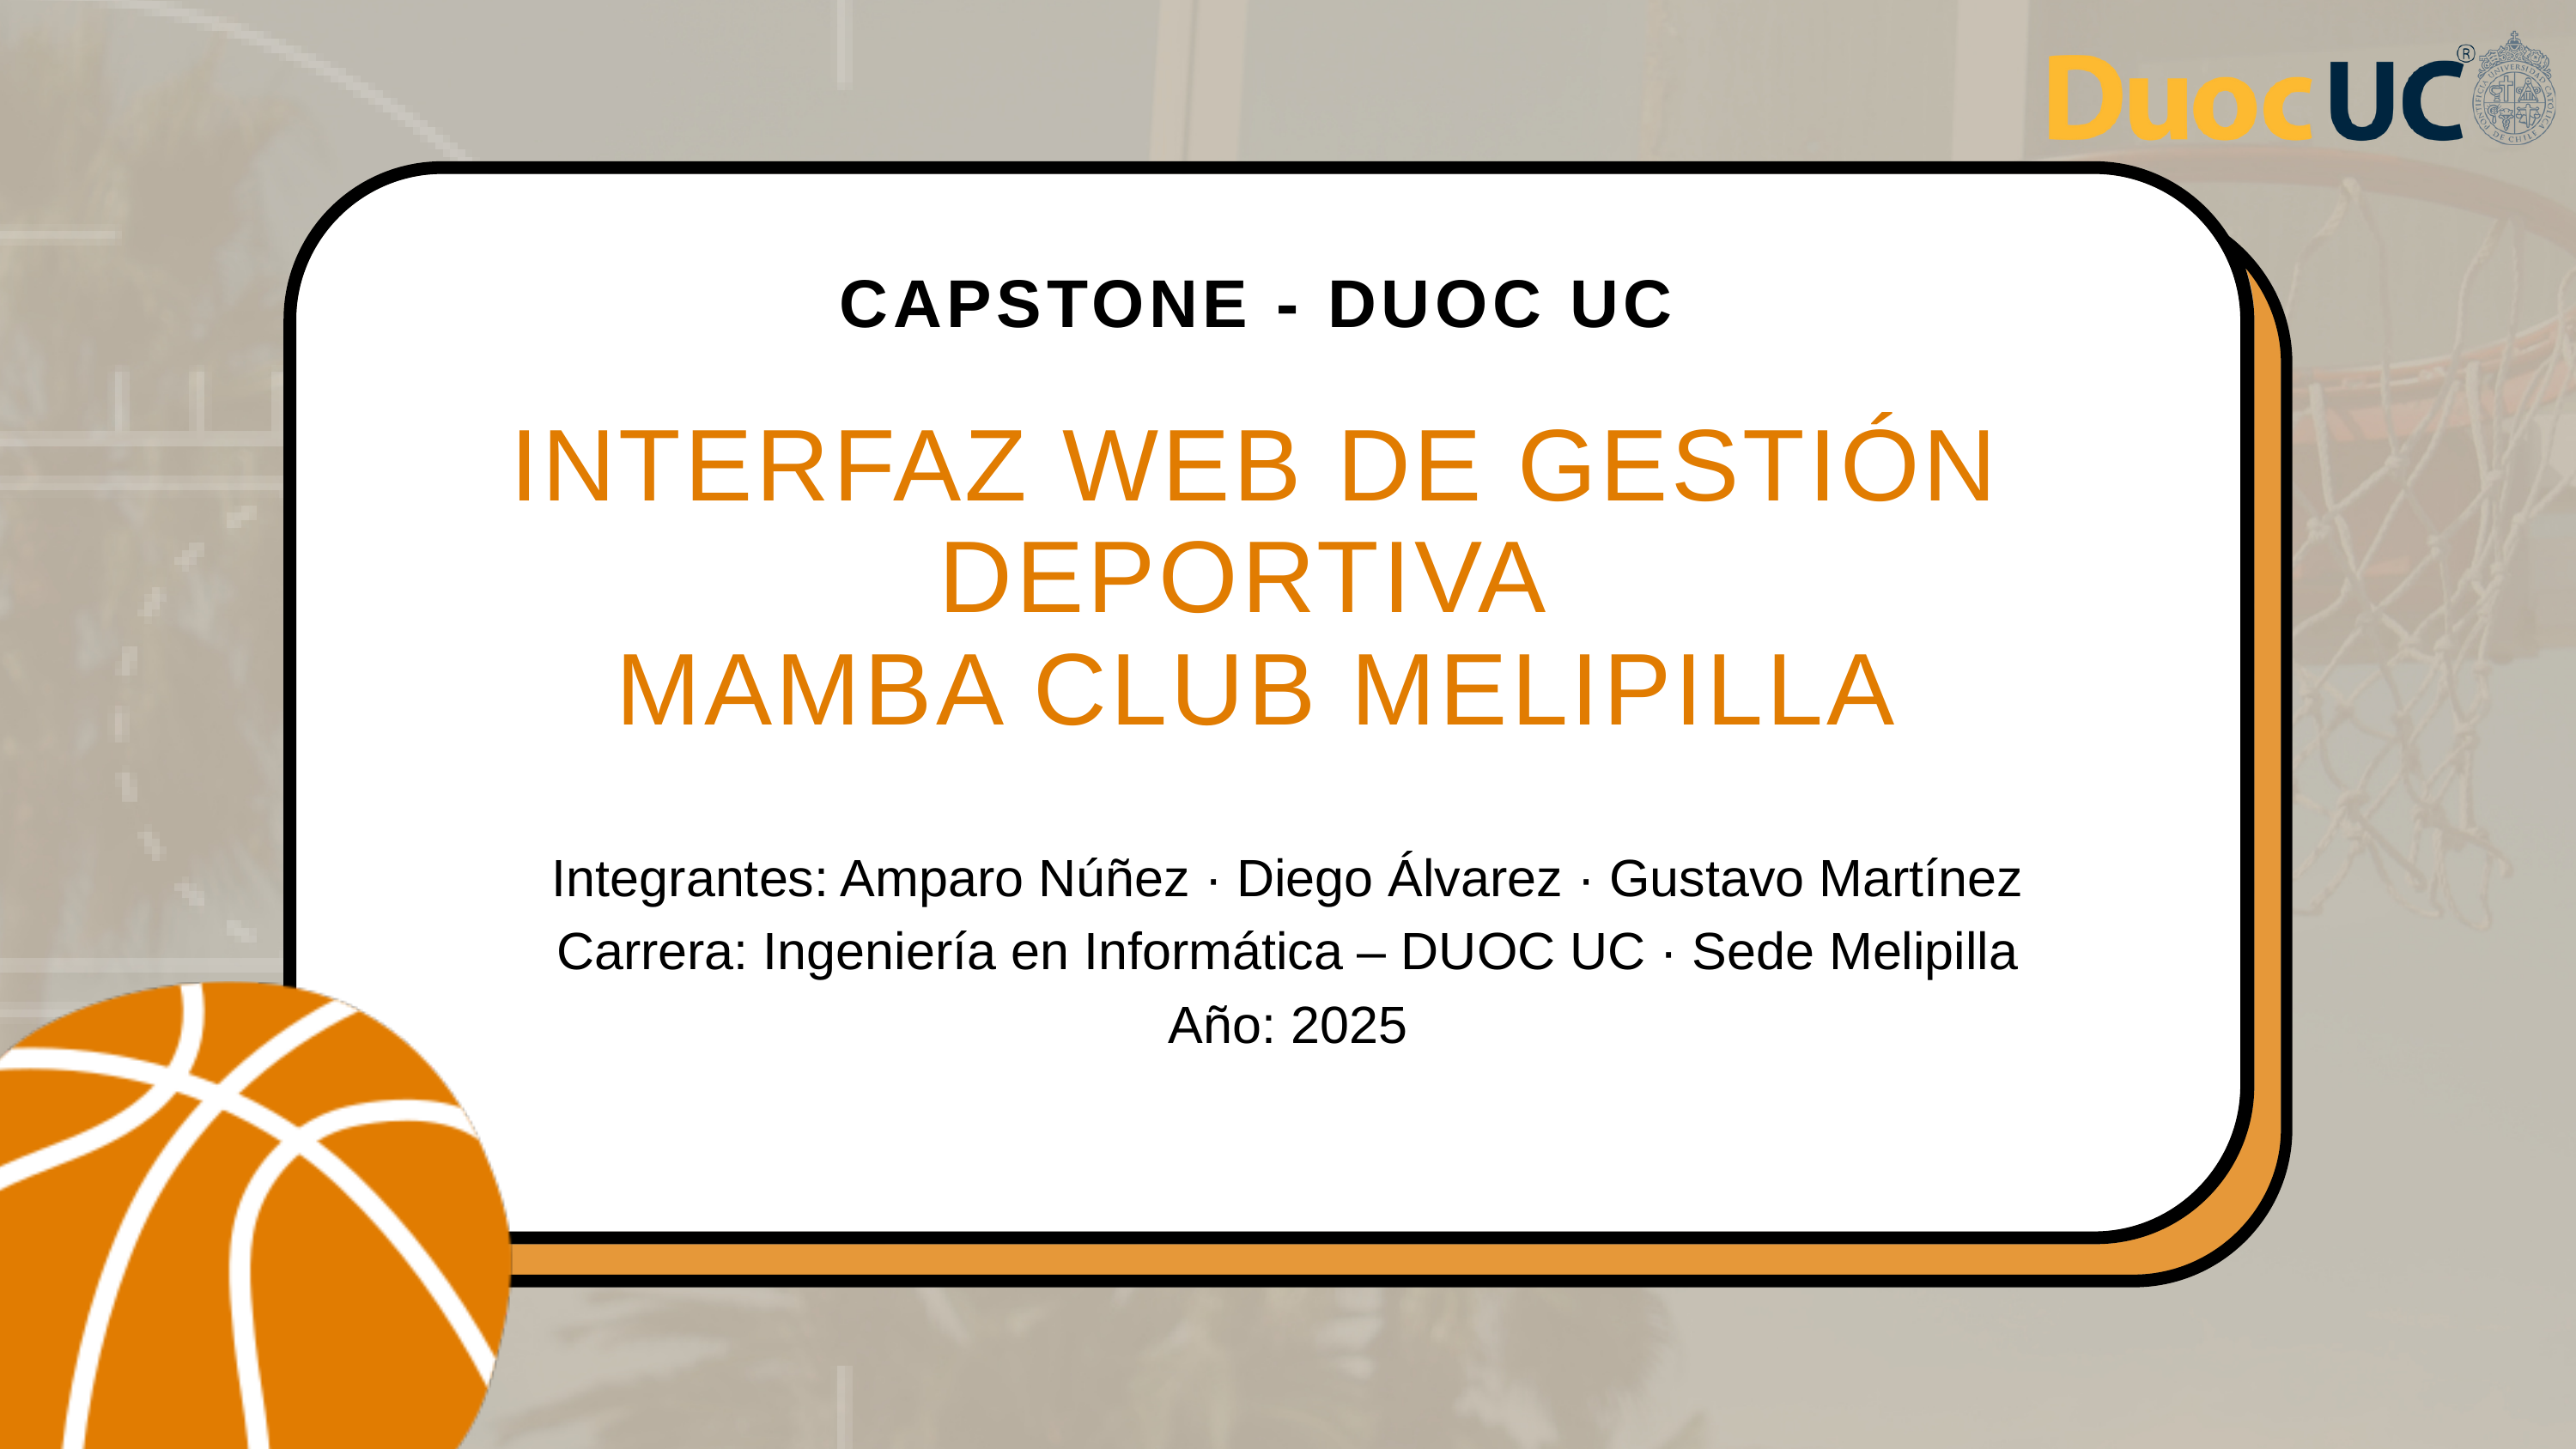

CAPSTONE - DUOC UC
INTERFAZ WEB DE GESTIÓN DEPORTIVA
MAMBA CLUB MELIPILLA
Integrantes: Amparo Núñez · Diego Álvarez · Gustavo Martínez
Carrera: Ingeniería en Informática – DUOC UC · Sede Melipilla
Año: 2025